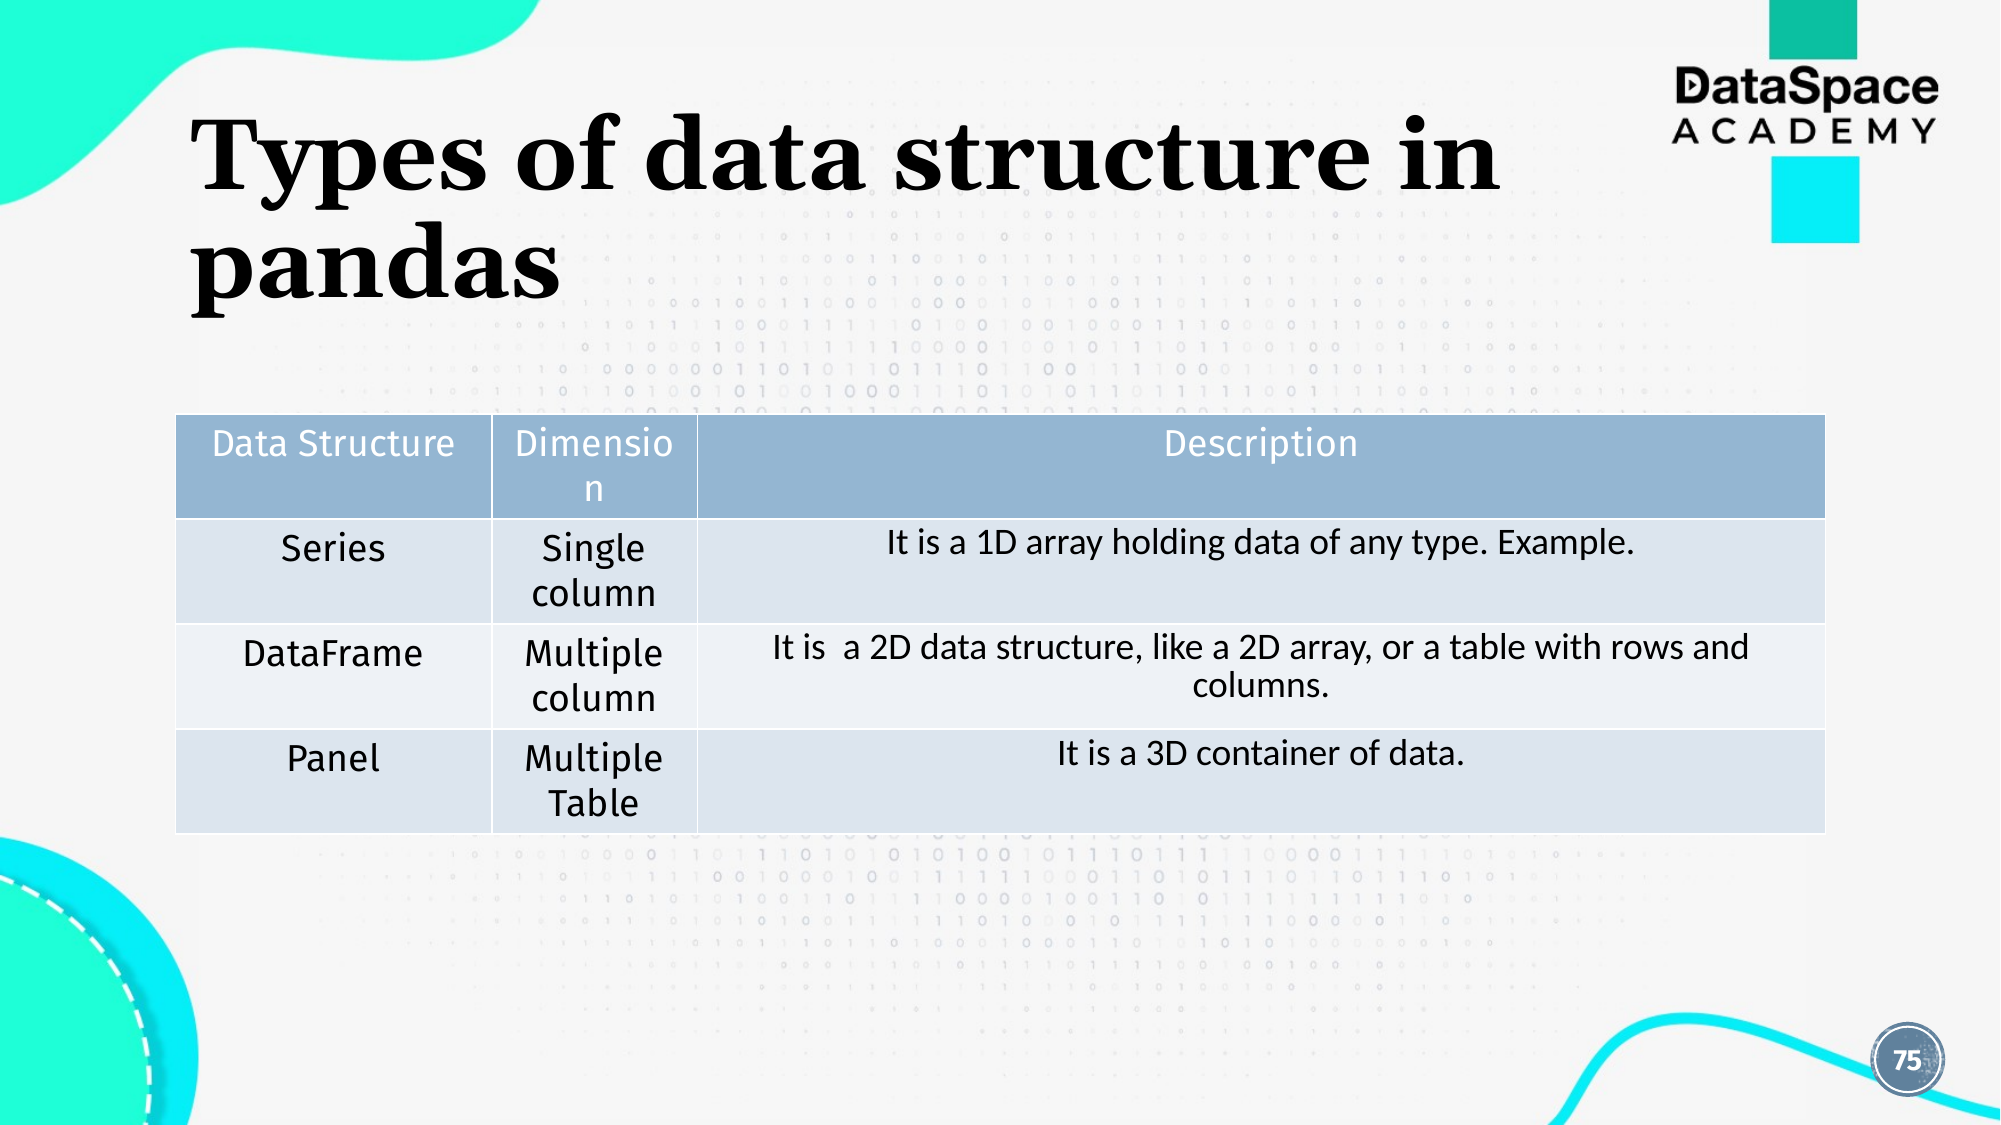

# Types of data structure in pandas
| Data Structure | Dimension | Description |
| --- | --- | --- |
| Series | Single column | It is a 1D array holding data of any type. Example. |
| DataFrame | Multiple column | It is  a 2D data structure, like a 2D array, or a table with rows and columns. |
| Panel | Multiple Table | It is a 3D container of data. |
75